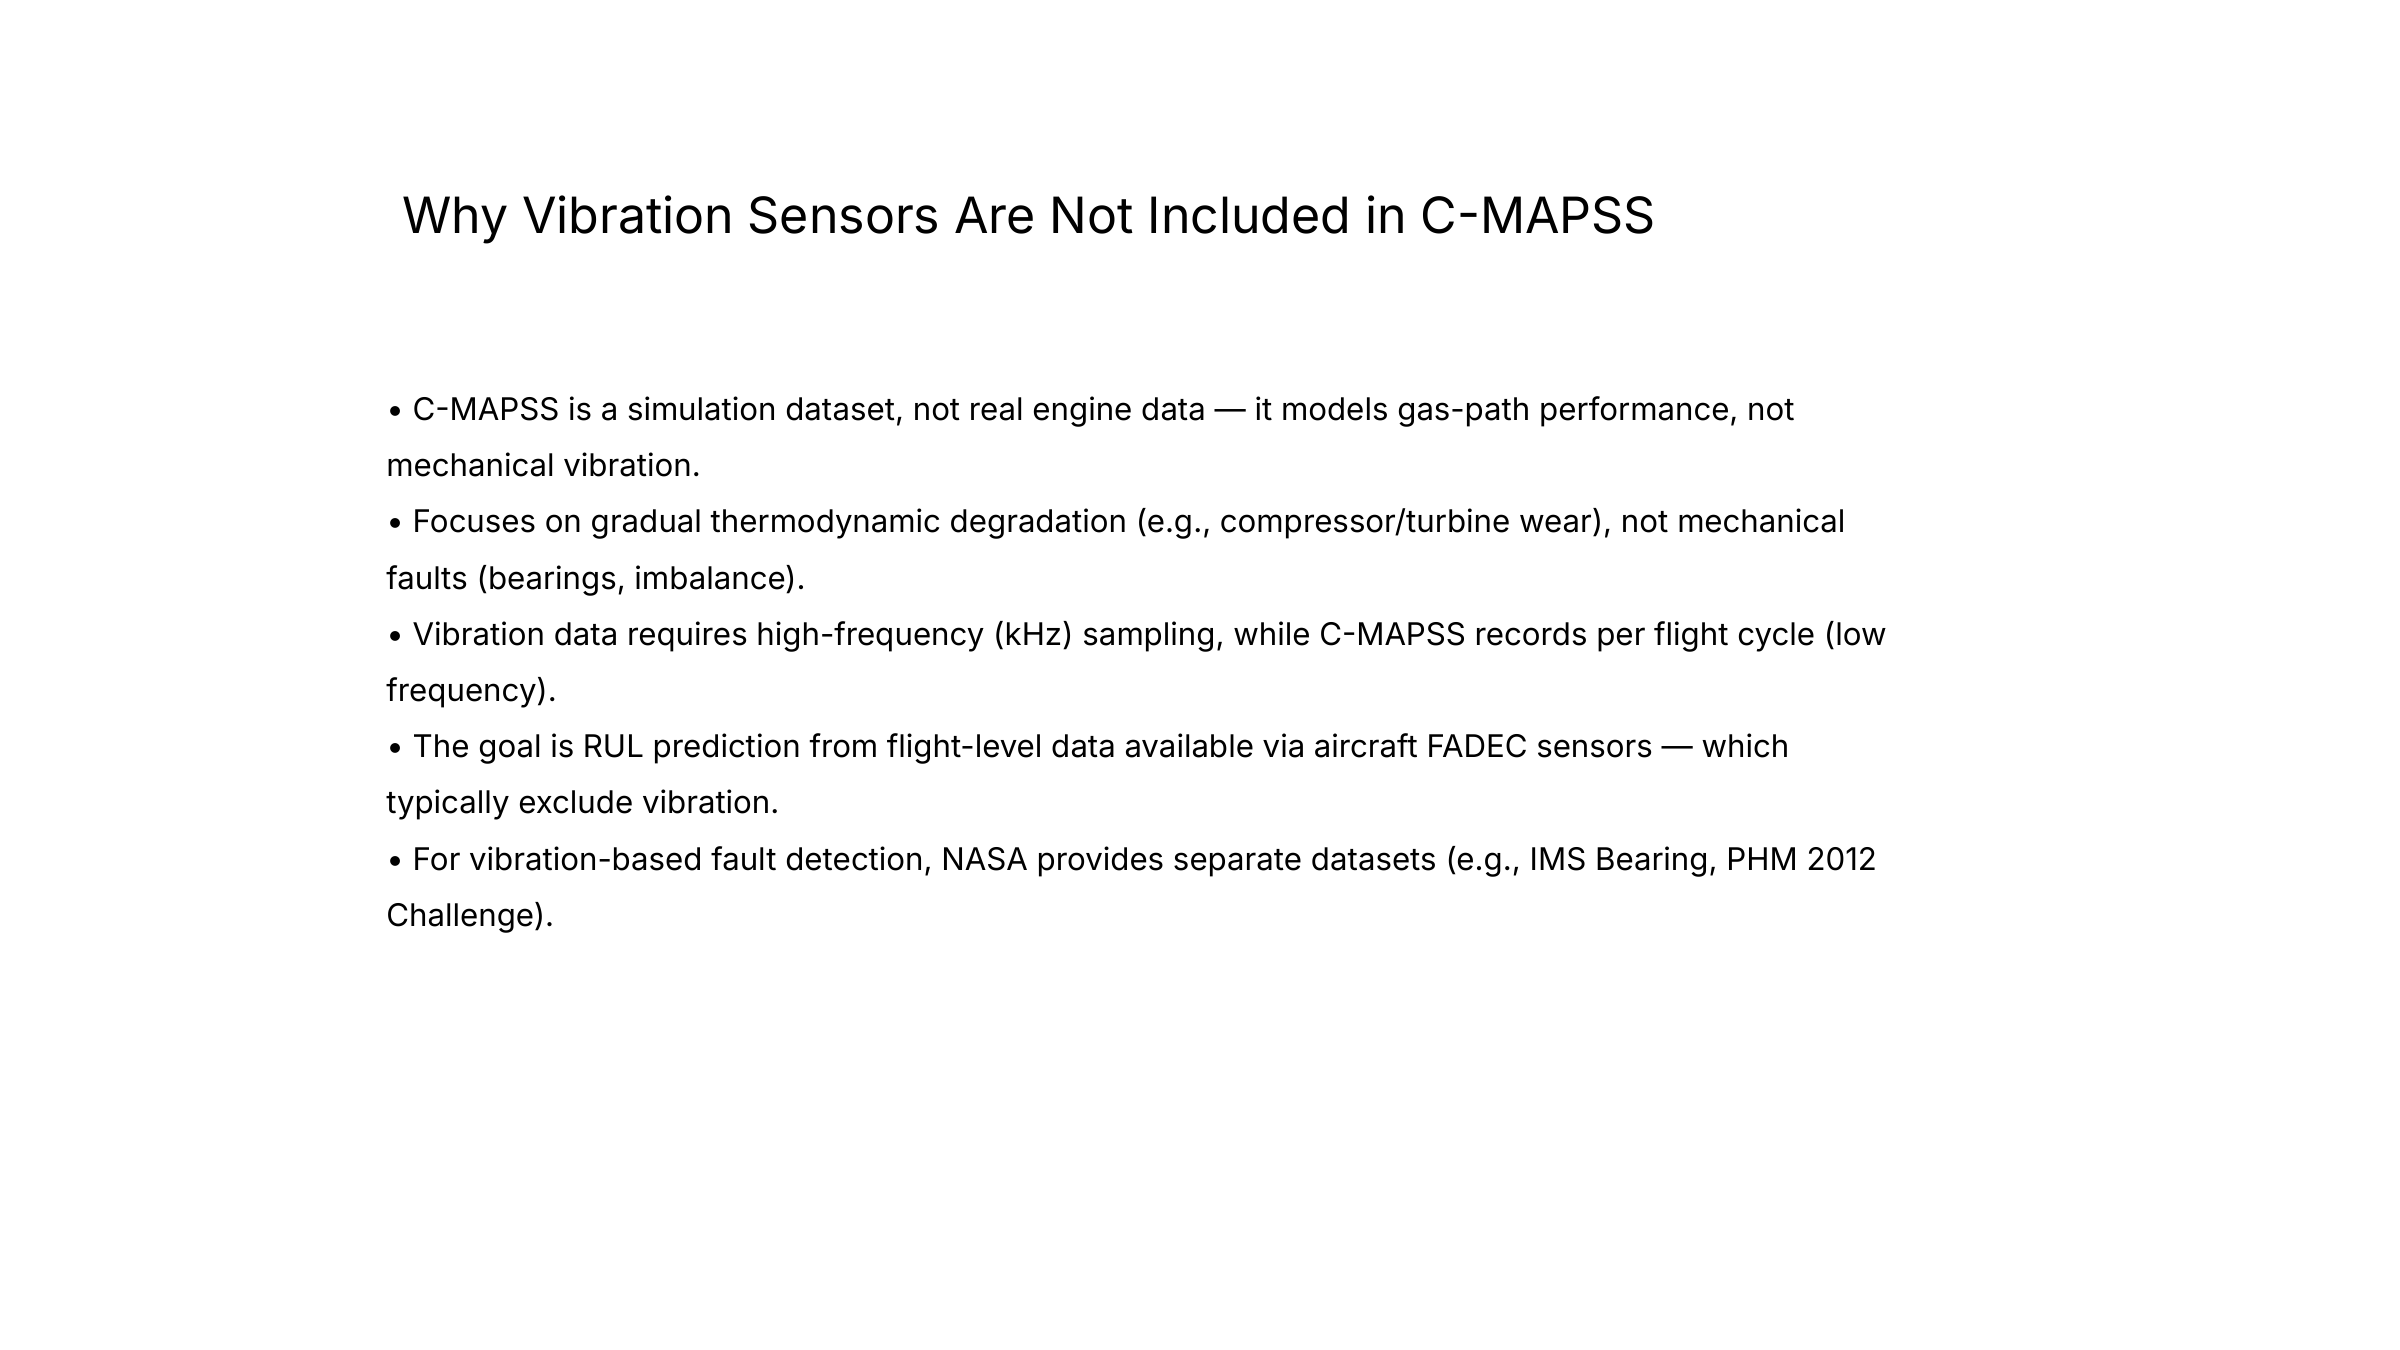

Why Vibration Sensors Are Not Included in C-MAPSS
• C-MAPSS is a simulation dataset, not real engine data — it models gas-path performance, not mechanical vibration.
• Focuses on gradual thermodynamic degradation (e.g., compressor/turbine wear), not mechanical faults (bearings, imbalance).
• Vibration data requires high-frequency (kHz) sampling, while C-MAPSS records per flight cycle (low frequency).
• The goal is RUL prediction from flight-level data available via aircraft FADEC sensors — which typically exclude vibration.
• For vibration-based fault detection, NASA provides separate datasets (e.g., IMS Bearing, PHM 2012 Challenge).